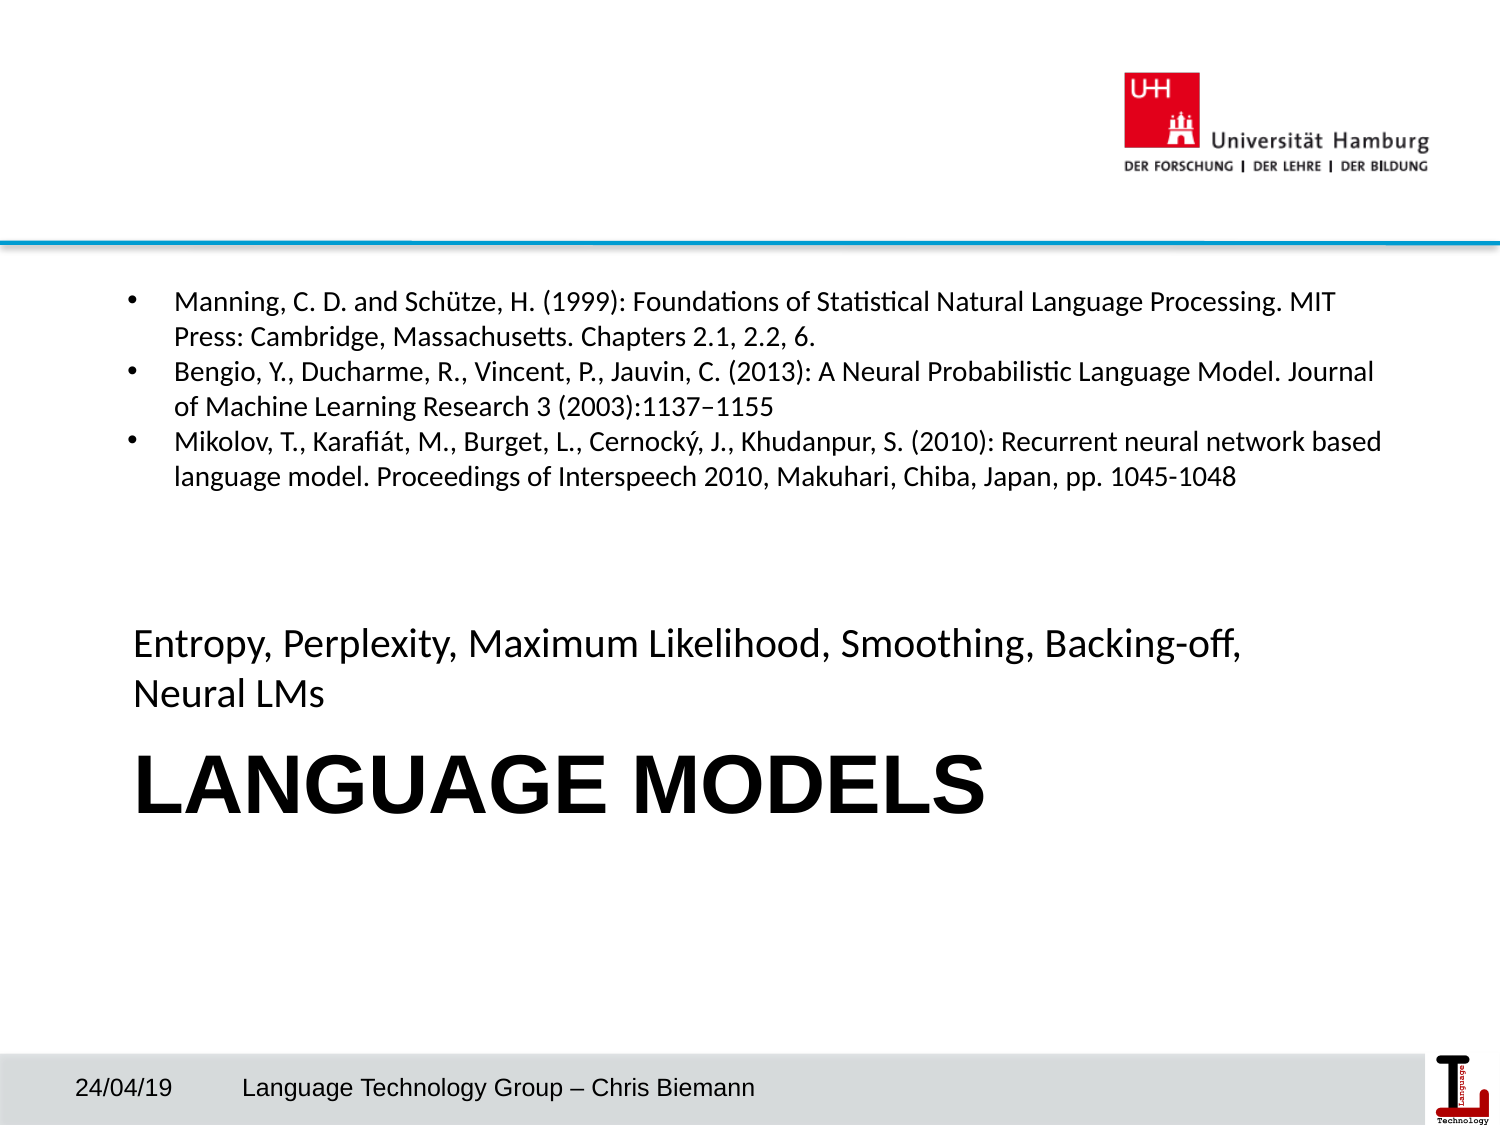

Manning, C. D. and Schütze, H. (1999): Foundations of Statistical Natural Language Processing. MIT Press: Cambridge, Massachusetts. Chapters 2.1, 2.2, 6.
Bengio, Y., Ducharme, R., Vincent, P., Jauvin, C. (2013): A Neural Probabilistic Language Model. Journal of Machine Learning Research 3 (2003):1137–1155
Mikolov, T., Karafiát, M., Burget, L., Cernocký, J., Khudanpur, S. (2010): Recurrent neural network based language model. Proceedings of Interspeech 2010, Makuhari, Chiba, Japan, pp. 1045-1048

Entropy, Perplexity, Maximum Likelihood, Smoothing, Backing-off,
Neural LMs
# Language Models
24/04/19
 Language Technology Group – Chris Biemann